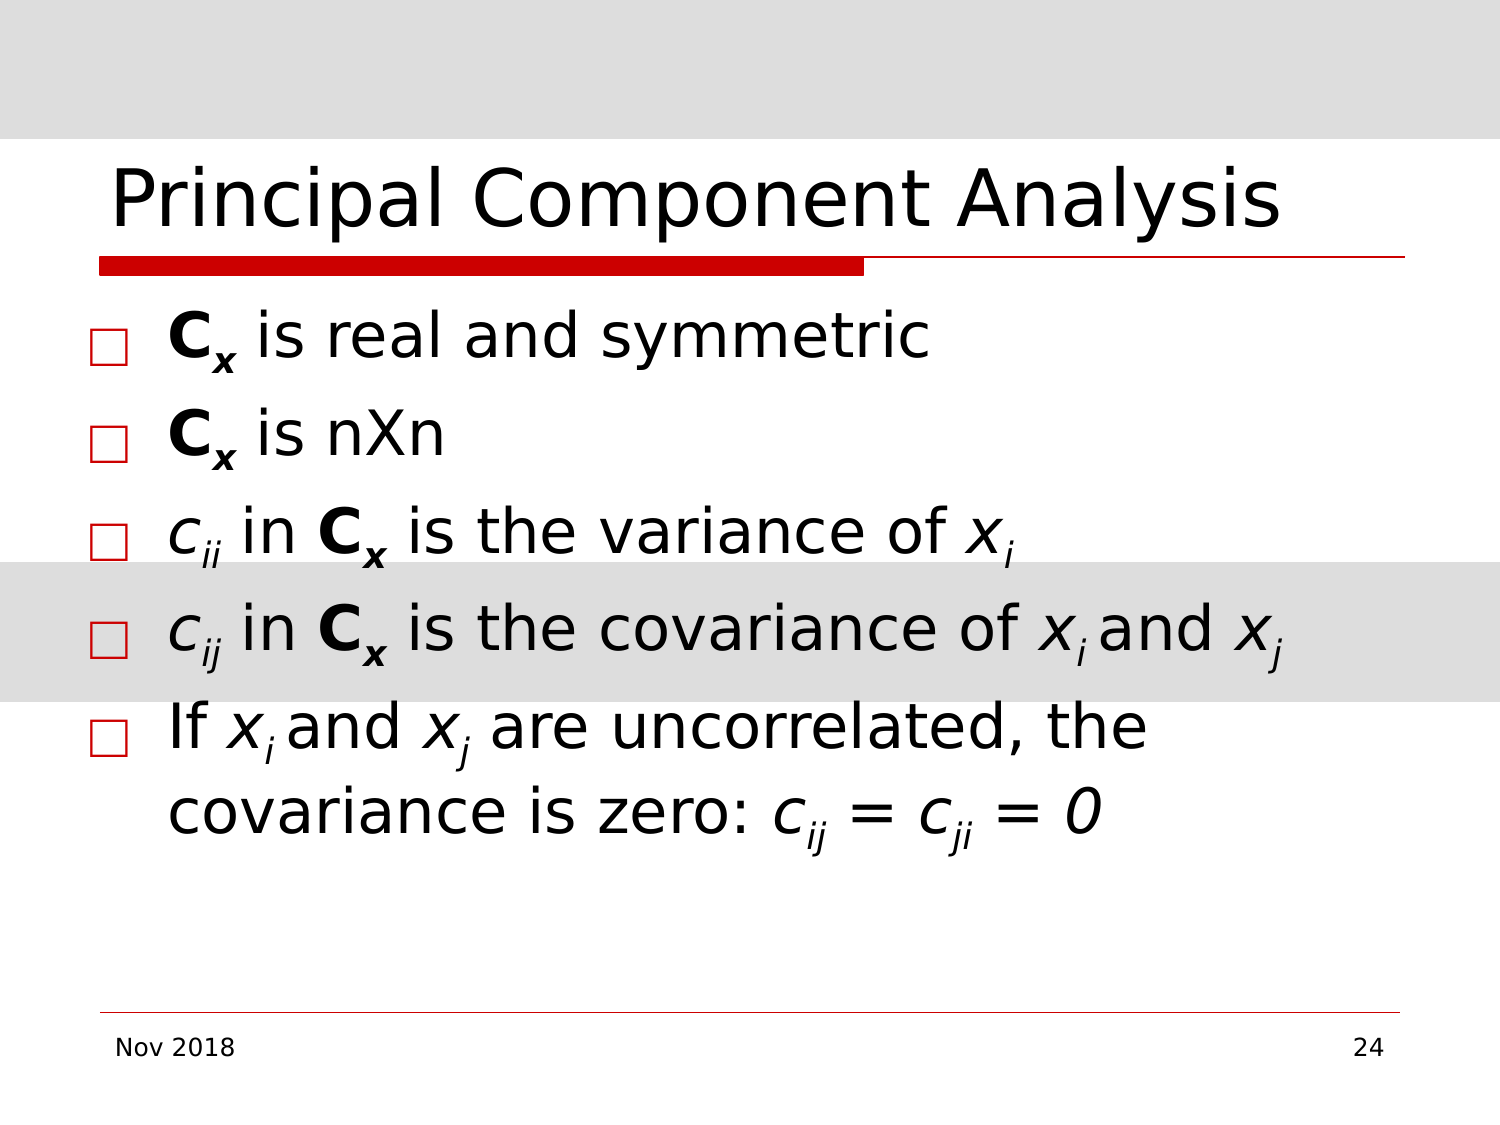

# Principal Component Analysis
Cx is real and symmetric
Cx is nXn
cii in Cx is the variance of xi
cij in Cx is the covariance of xi and xj
If xi and xj are uncorrelated, the covariance is zero: cij = cji = 0
Nov 2018
24